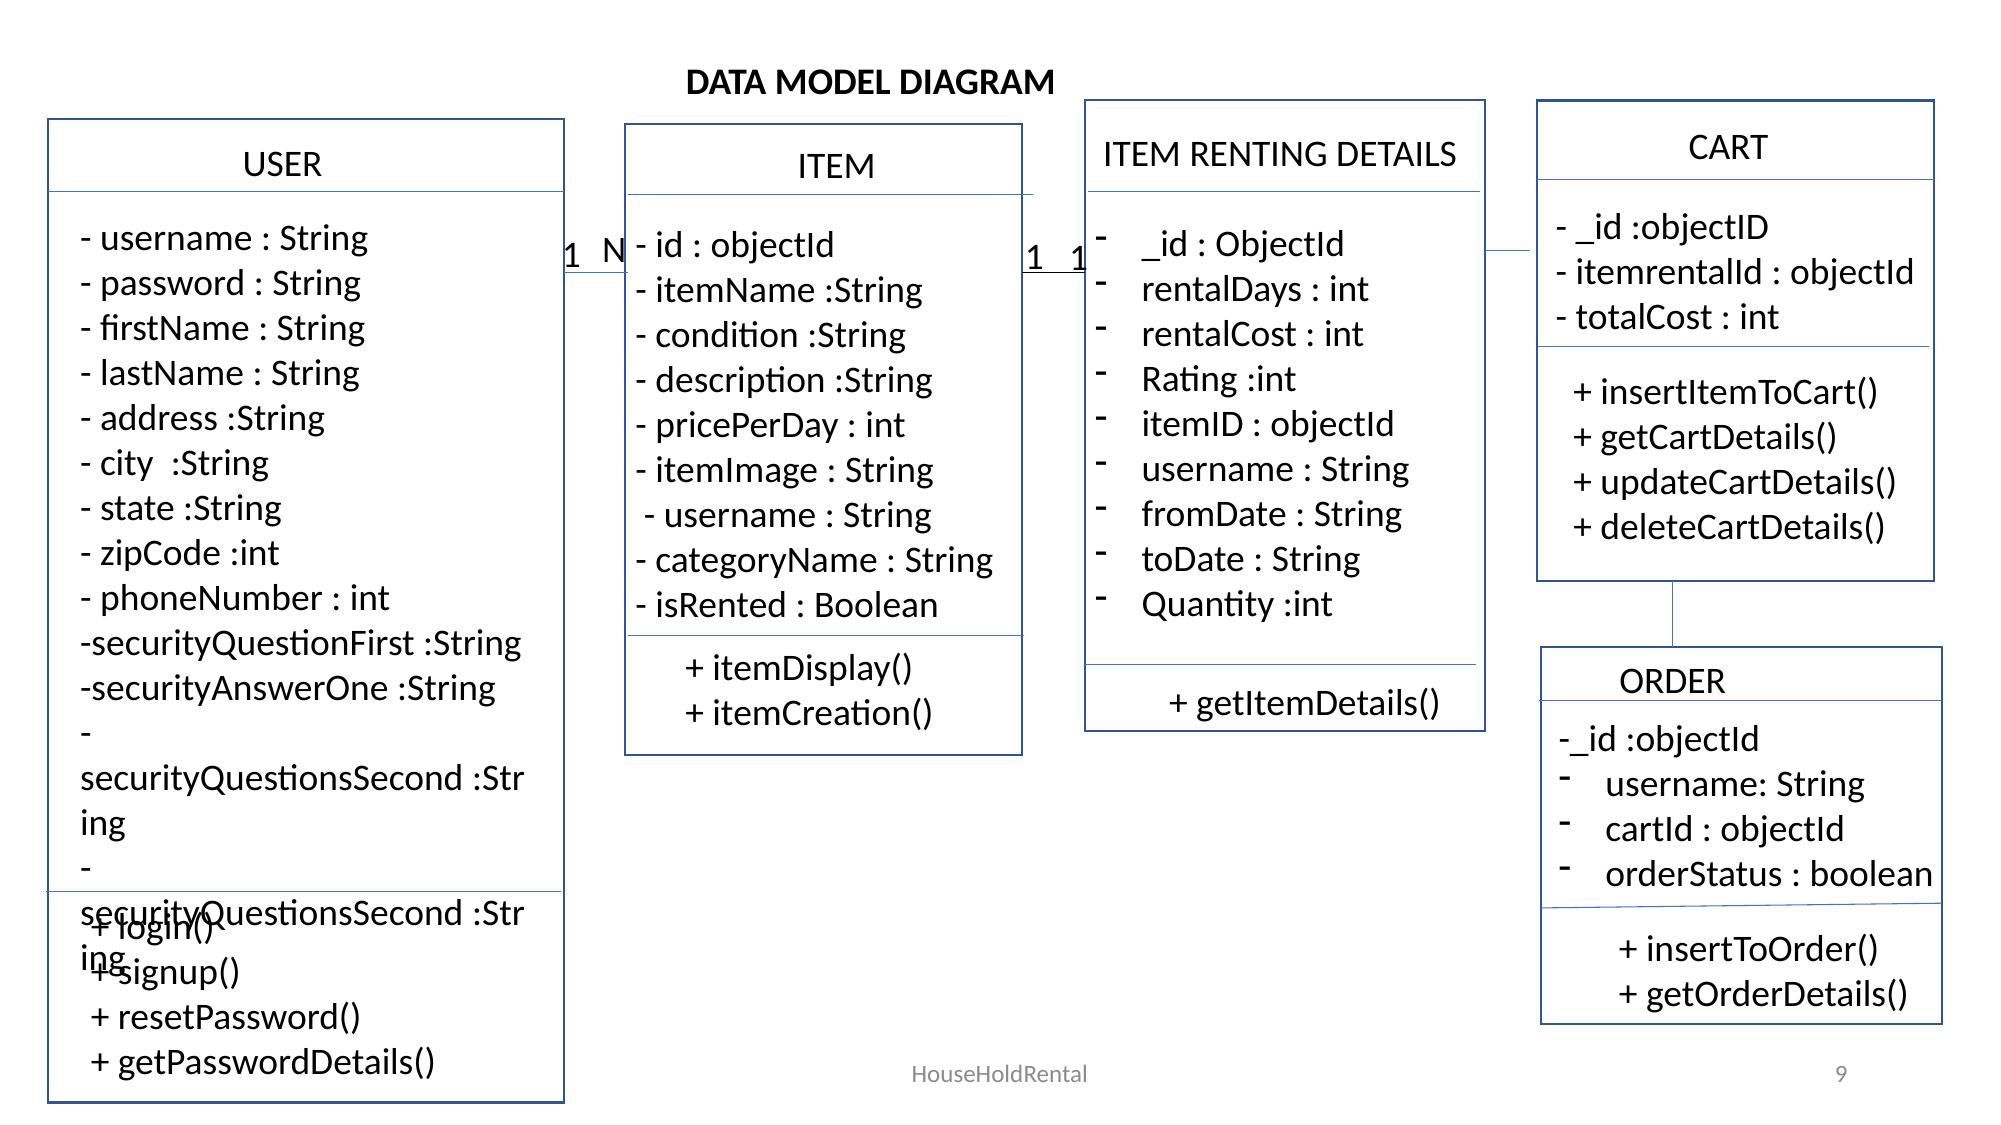

DATA MODEL DIAGRAM

CART

ITEM RENTING DETAILS

USER
ITEM
- _id :objectID
- itemrentalId : objectId
- totalCost : int
- username : String
- password : String
- firstName : String
- lastName : String
- address :String
- city  :String
- state :String
- zipCode :int
- phoneNumber : int
-securityQuestionFirst :String
-securityAnswerOne :String
-securityQuestionsSecond :String
-securityQuestionsSecond :String

_id : ObjectId
rentalDays : int
rentalCost : int
Rating :int
itemID : objectId
username : String
fromDate : String
toDate : String
Quantity :int
- id : objectId
- itemName :String
- condition :String
- description :String
- pricePerDay : int
- itemImage : String
 - username : String
- categoryName : String
- isRented : Boolean

N
1
1
1
+ insertItemToCart()
+ getCartDetails()
+ updateCartDetails()
+ deleteCartDetails()

+ itemDisplay()
+ itemCreation()

ORDER
+ getItemDetails()
-_id :objectId
username: String
cartId : objectId
orderStatus : boolean
+ login()
+ signup()
+ resetPassword()
+ getPasswordDetails()
+ insertToOrder()
+ getOrderDetails()
HouseHoldRental
9